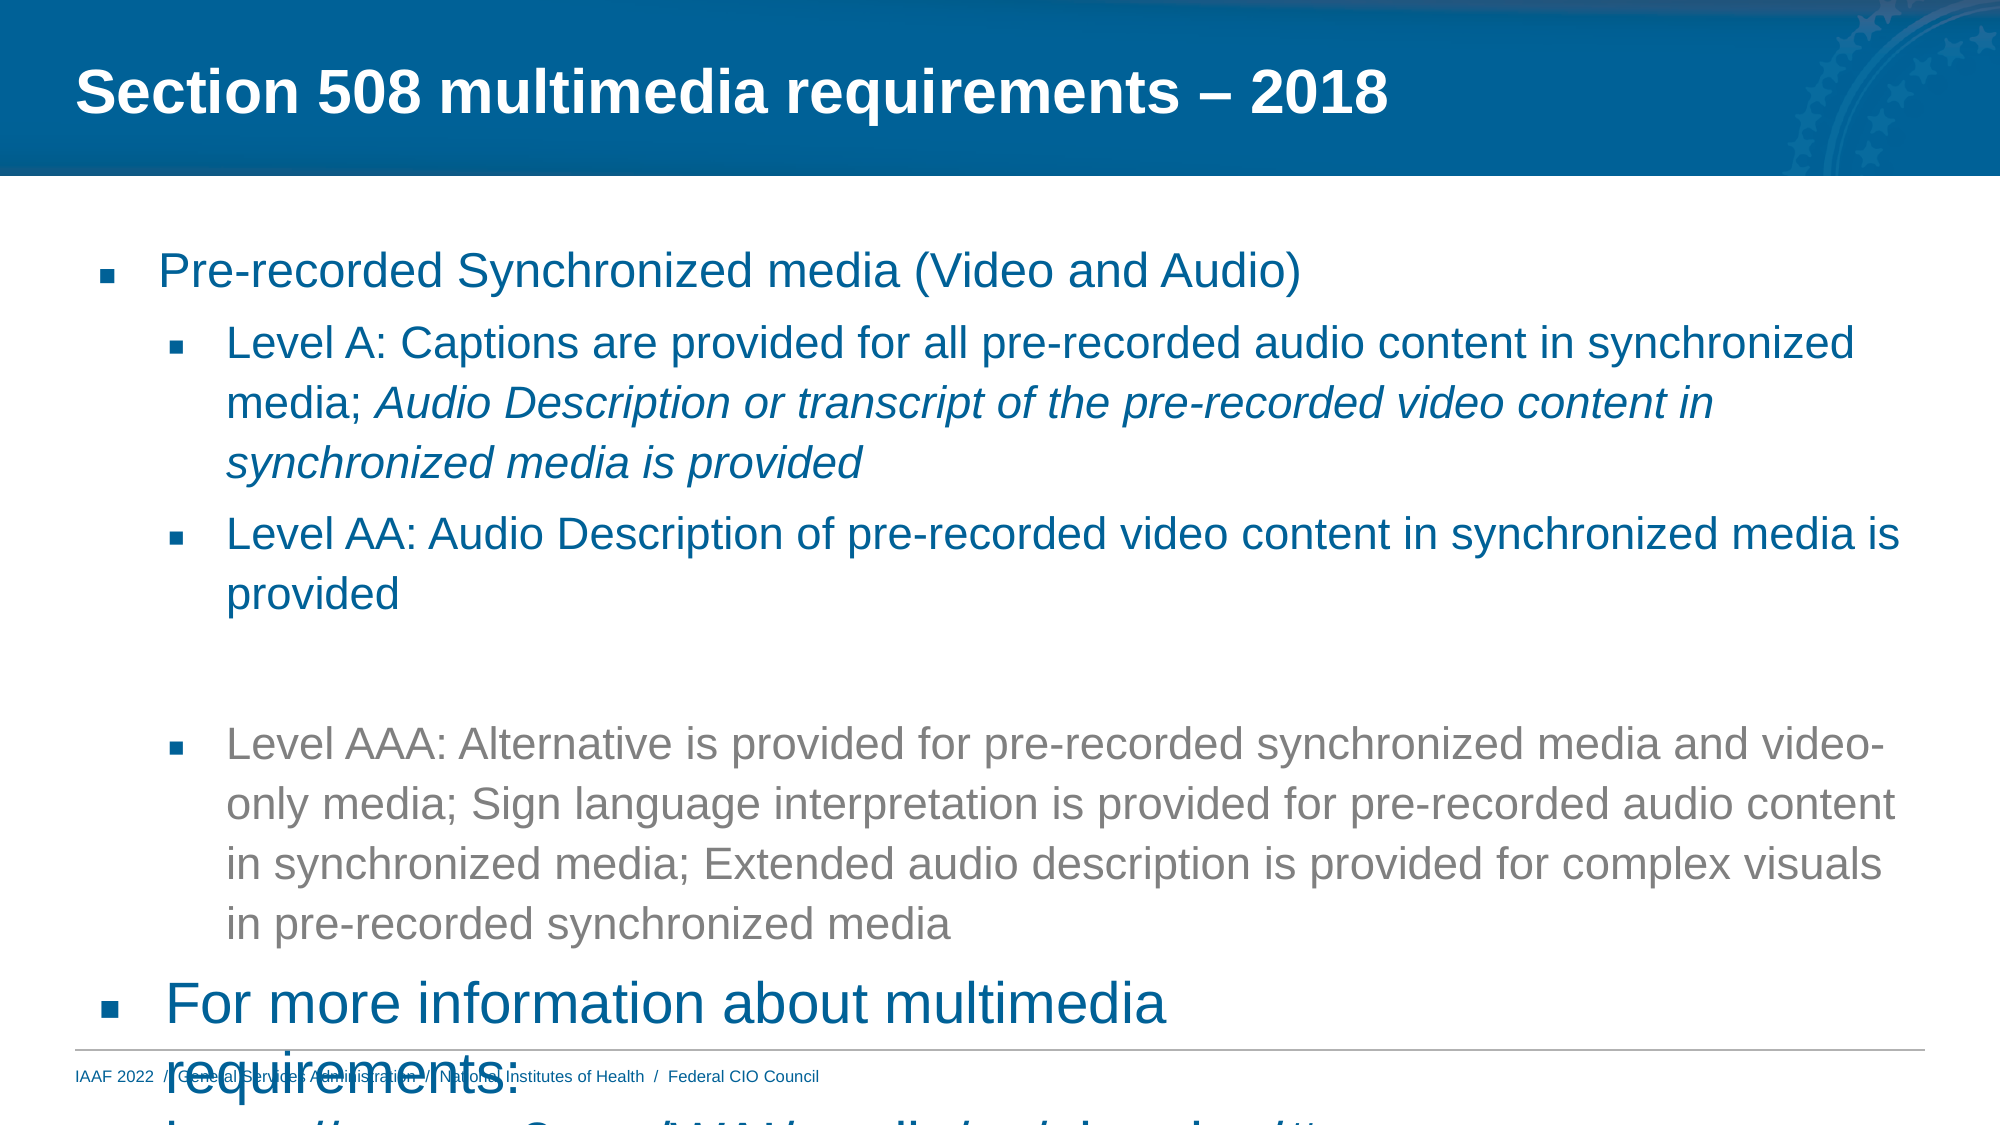

# Section 508 multimedia requirements – 2018
Pre-recorded Synchronized media (Video and Audio)
Level A: Captions are provided for all pre-recorded audio content in synchronized media; Audio Description or transcript of the pre-recorded video content in synchronized media is provided
Level AA: Audio Description of pre-recorded video content in synchronized media is provided

Level AAA: Alternative is provided for pre-recorded synchronized media and video-only media; Sign language interpretation is provided for pre-recorded audio content in synchronized media; Extended audio description is provided for complex visuals in pre-recorded synchronized media
For more information about multimedia requirements: https://www.w3.org/WAI/media/av/planning/#wcag-standard